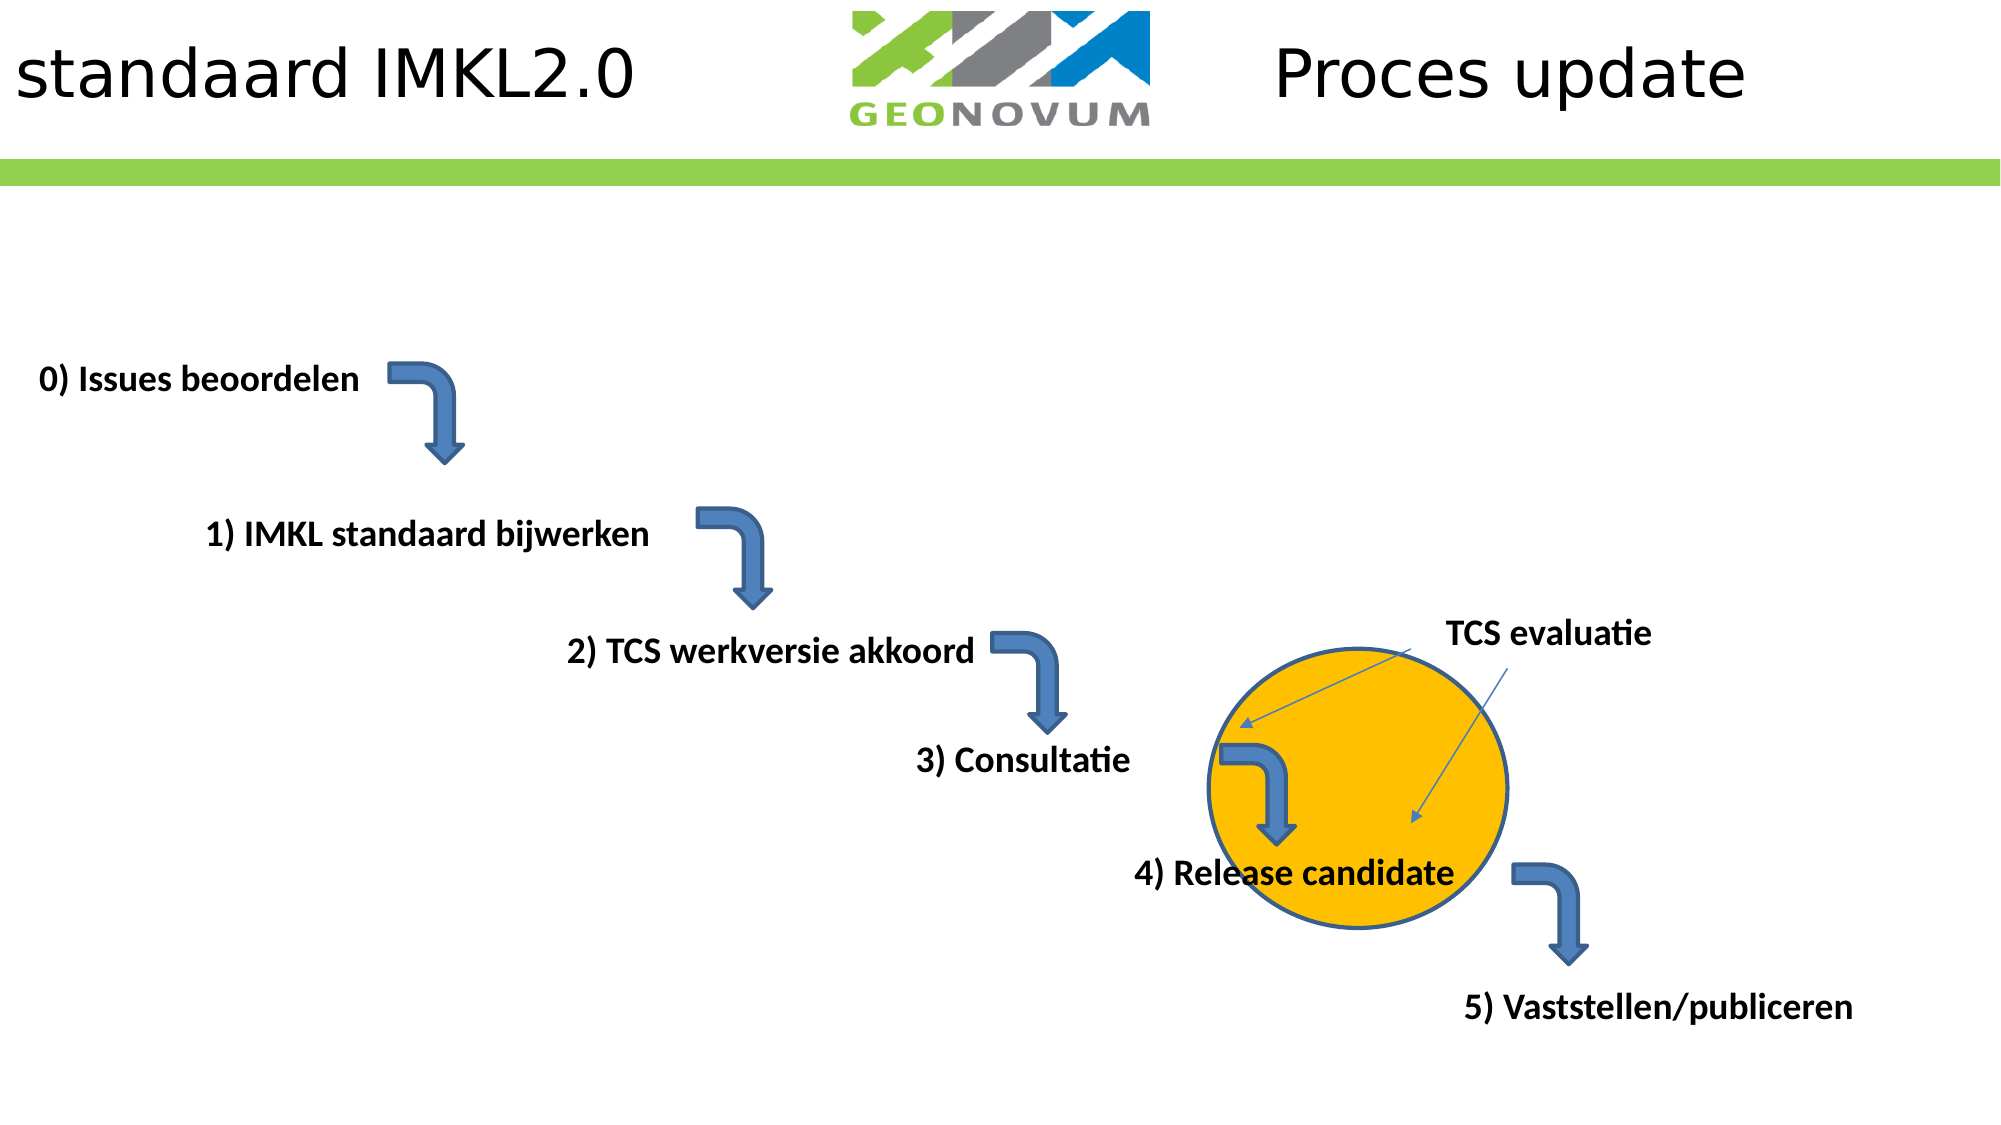

standaard IMKL2.0                              Proces update
0) Issues beoordelen

1) IMKL standaard bijwerken

TCS evaluatie
2) TCS werkversie akkoord

3) Consultatie

4) Release candidate

5) Vaststellen/publiceren